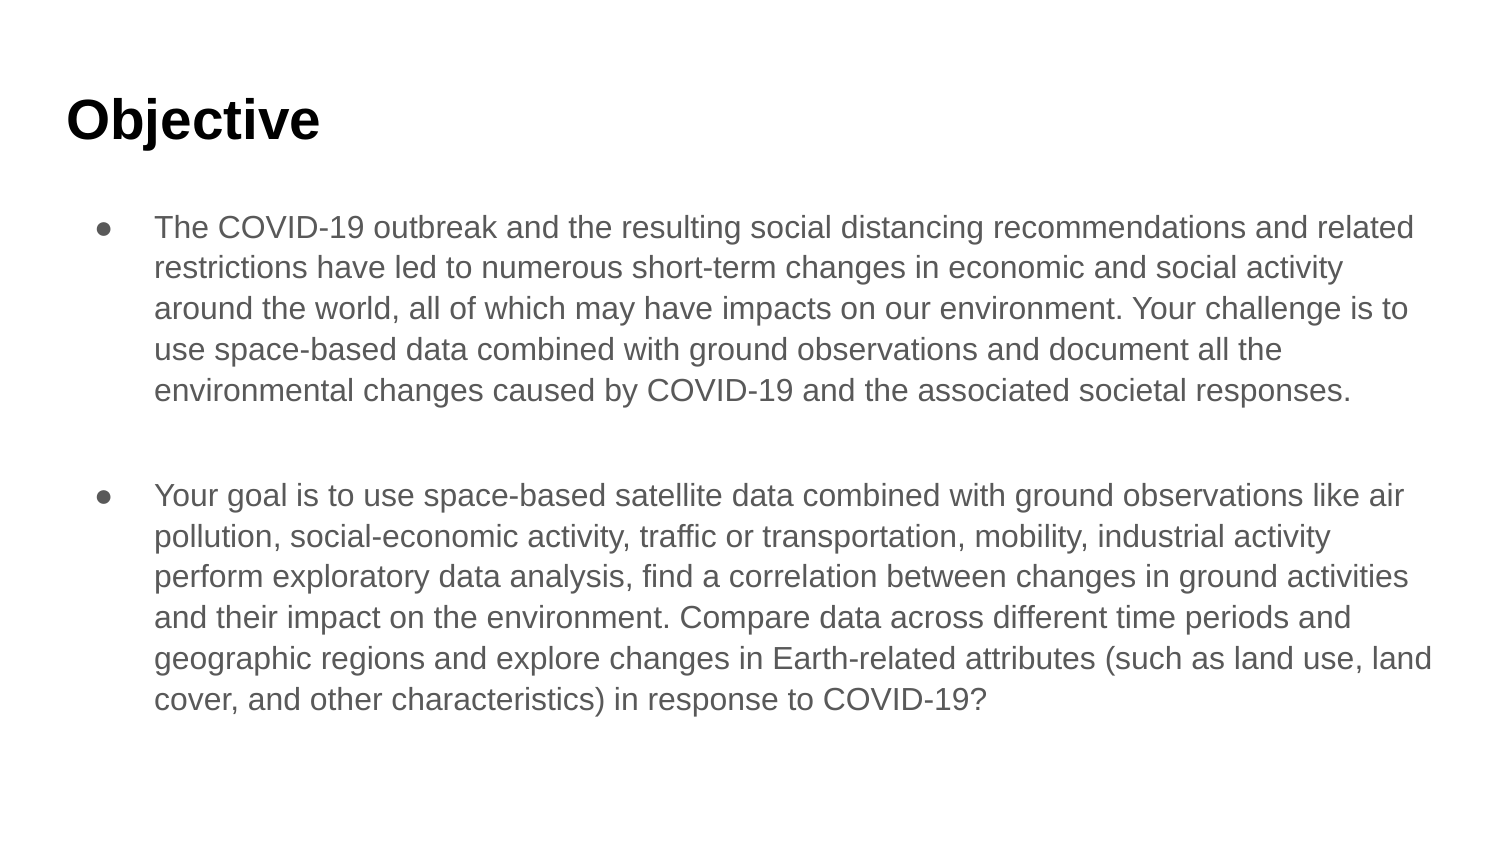

# Objective
The COVID-19 outbreak and the resulting social distancing recommendations and related restrictions have led to numerous short-term changes in economic and social activity around the world, all of which may have impacts on our environment. Your challenge is to use space-based data combined with ground observations and document all the environmental changes caused by COVID-19 and the associated societal responses.

Your goal is to use space-based satellite data combined with ground observations like air pollution, social-economic activity, traffic or transportation, mobility, industrial activity perform exploratory data analysis, find a correlation between changes in ground activities and their impact on the environment. Compare data across different time periods and geographic regions and explore changes in Earth-related attributes (such as land use, land cover, and other characteristics) in response to COVID-19?